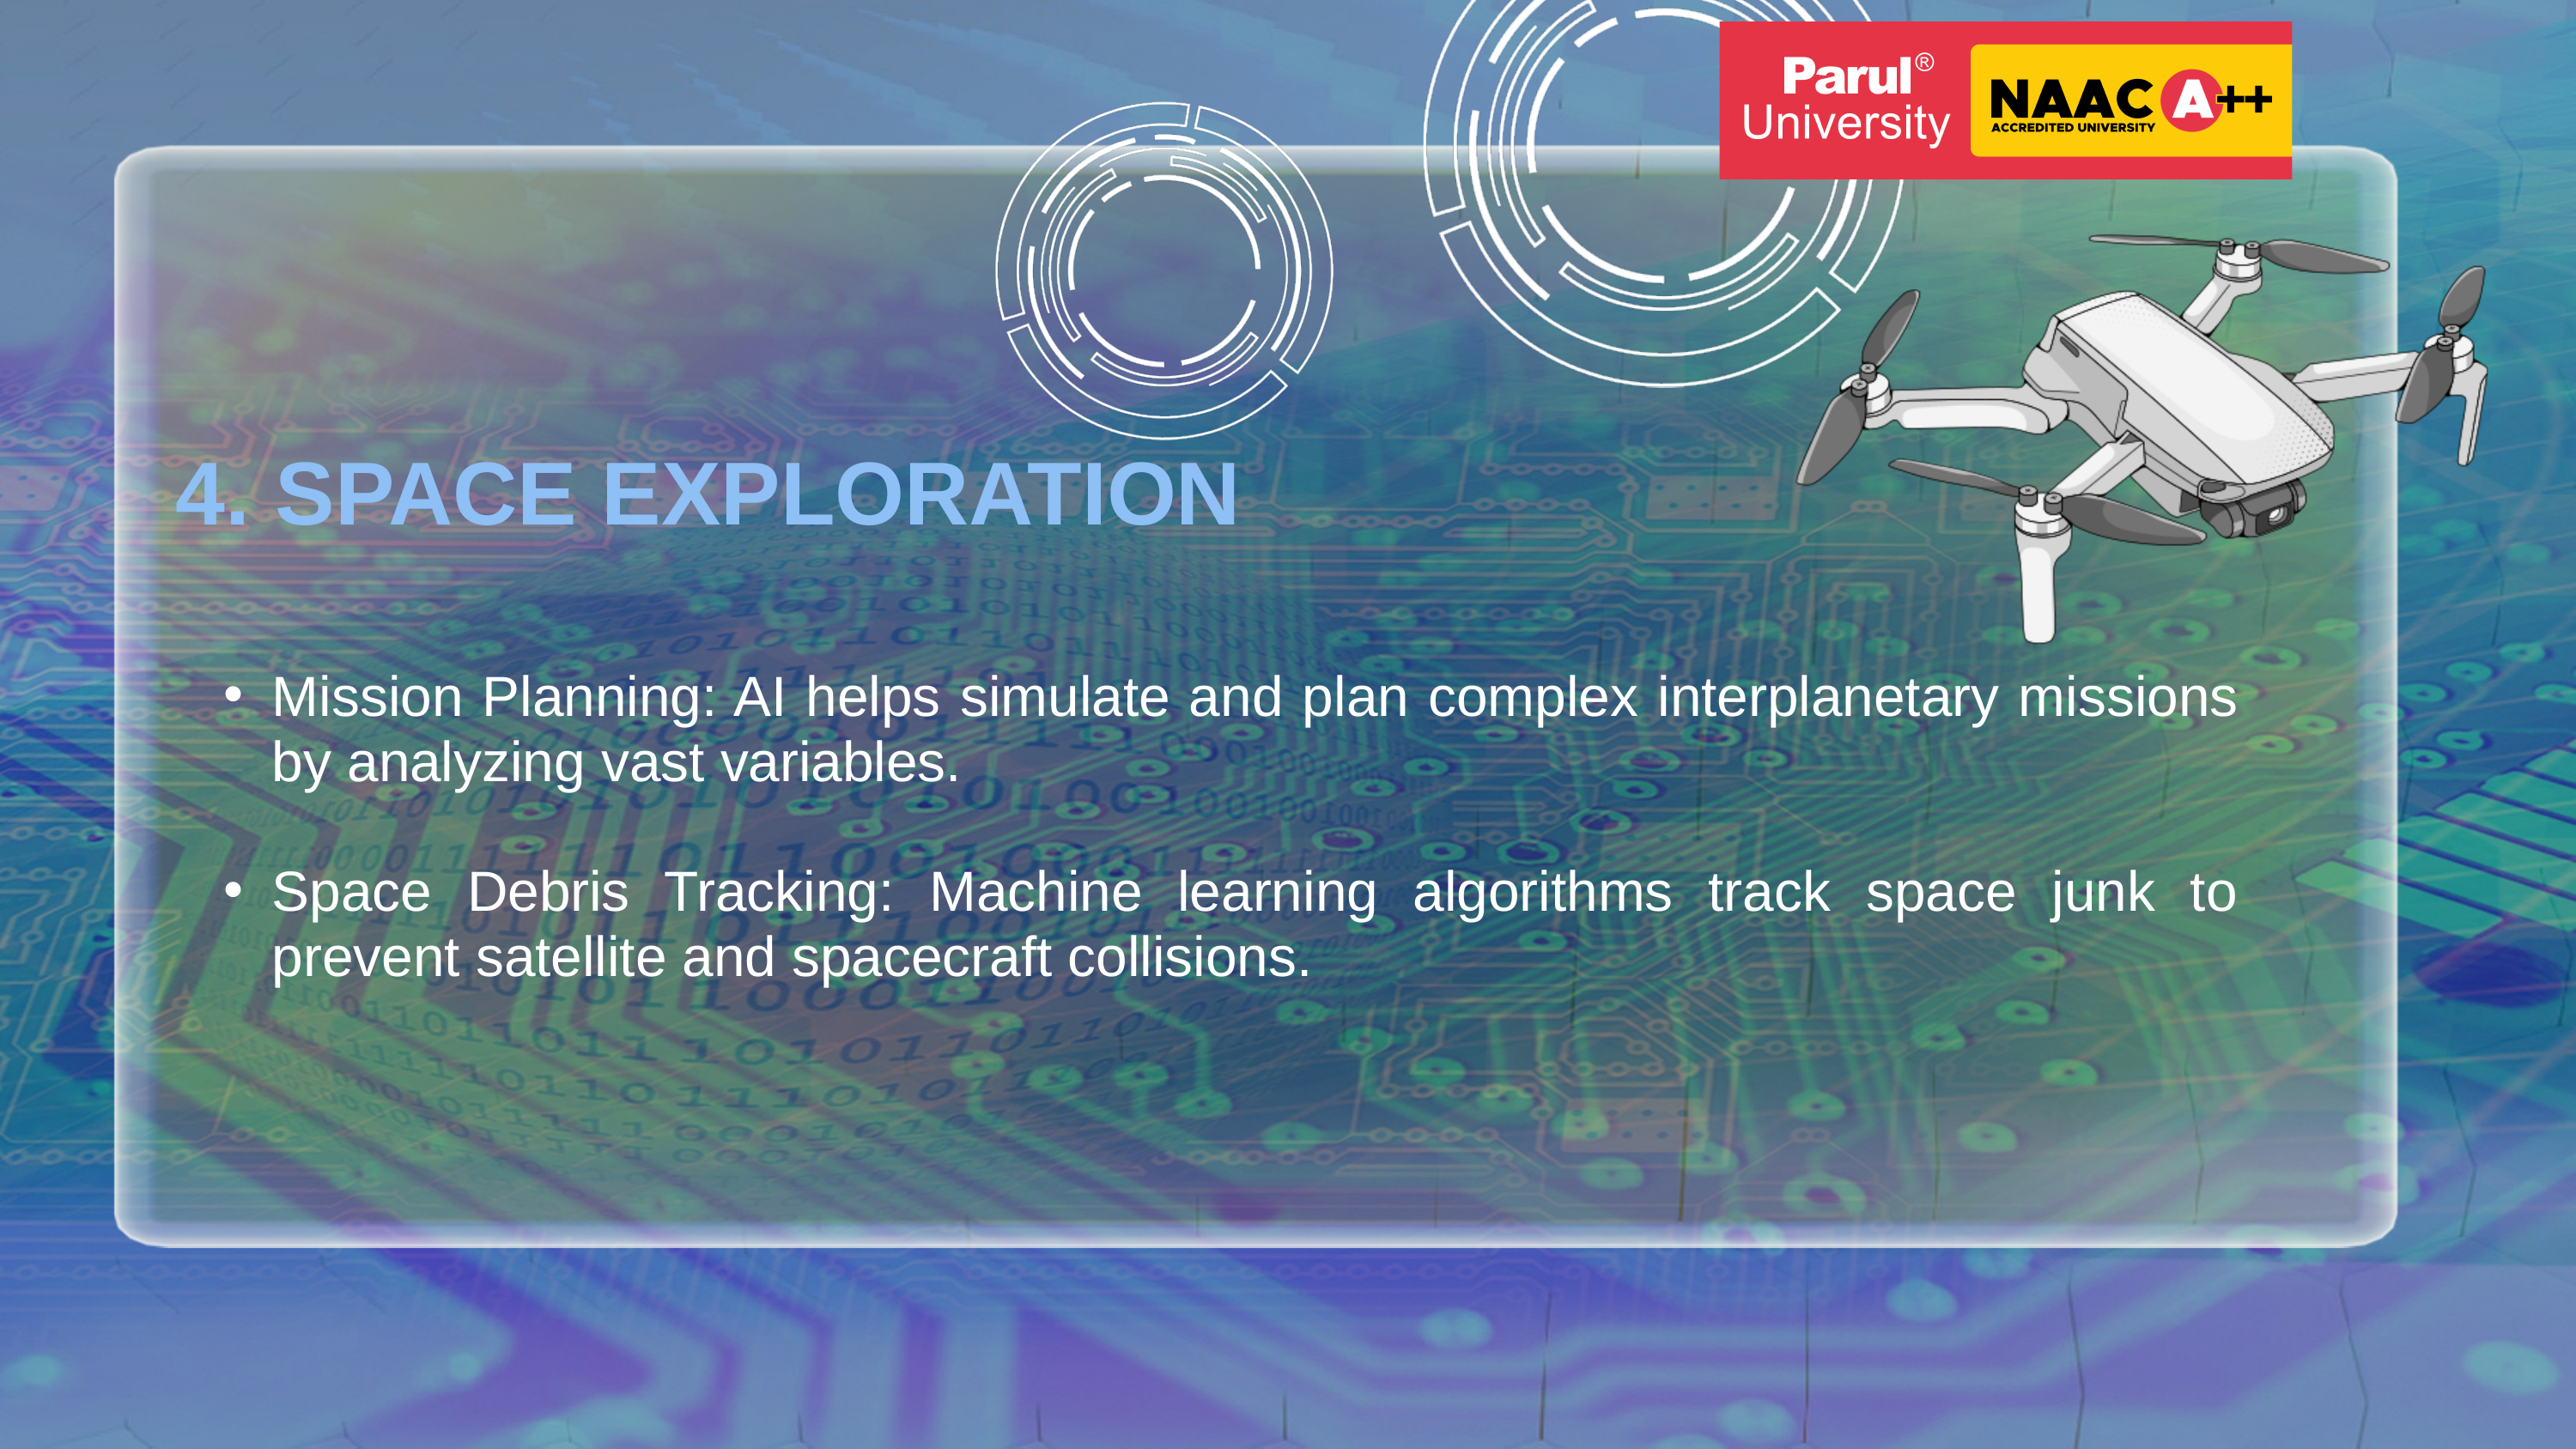

4. SPACE EXPLORATION
Mission Planning: AI helps simulate and plan complex interplanetary missions by analyzing vast variables.

Space Debris Tracking: Machine learning algorithms track space junk to prevent satellite and spacecraft collisions.